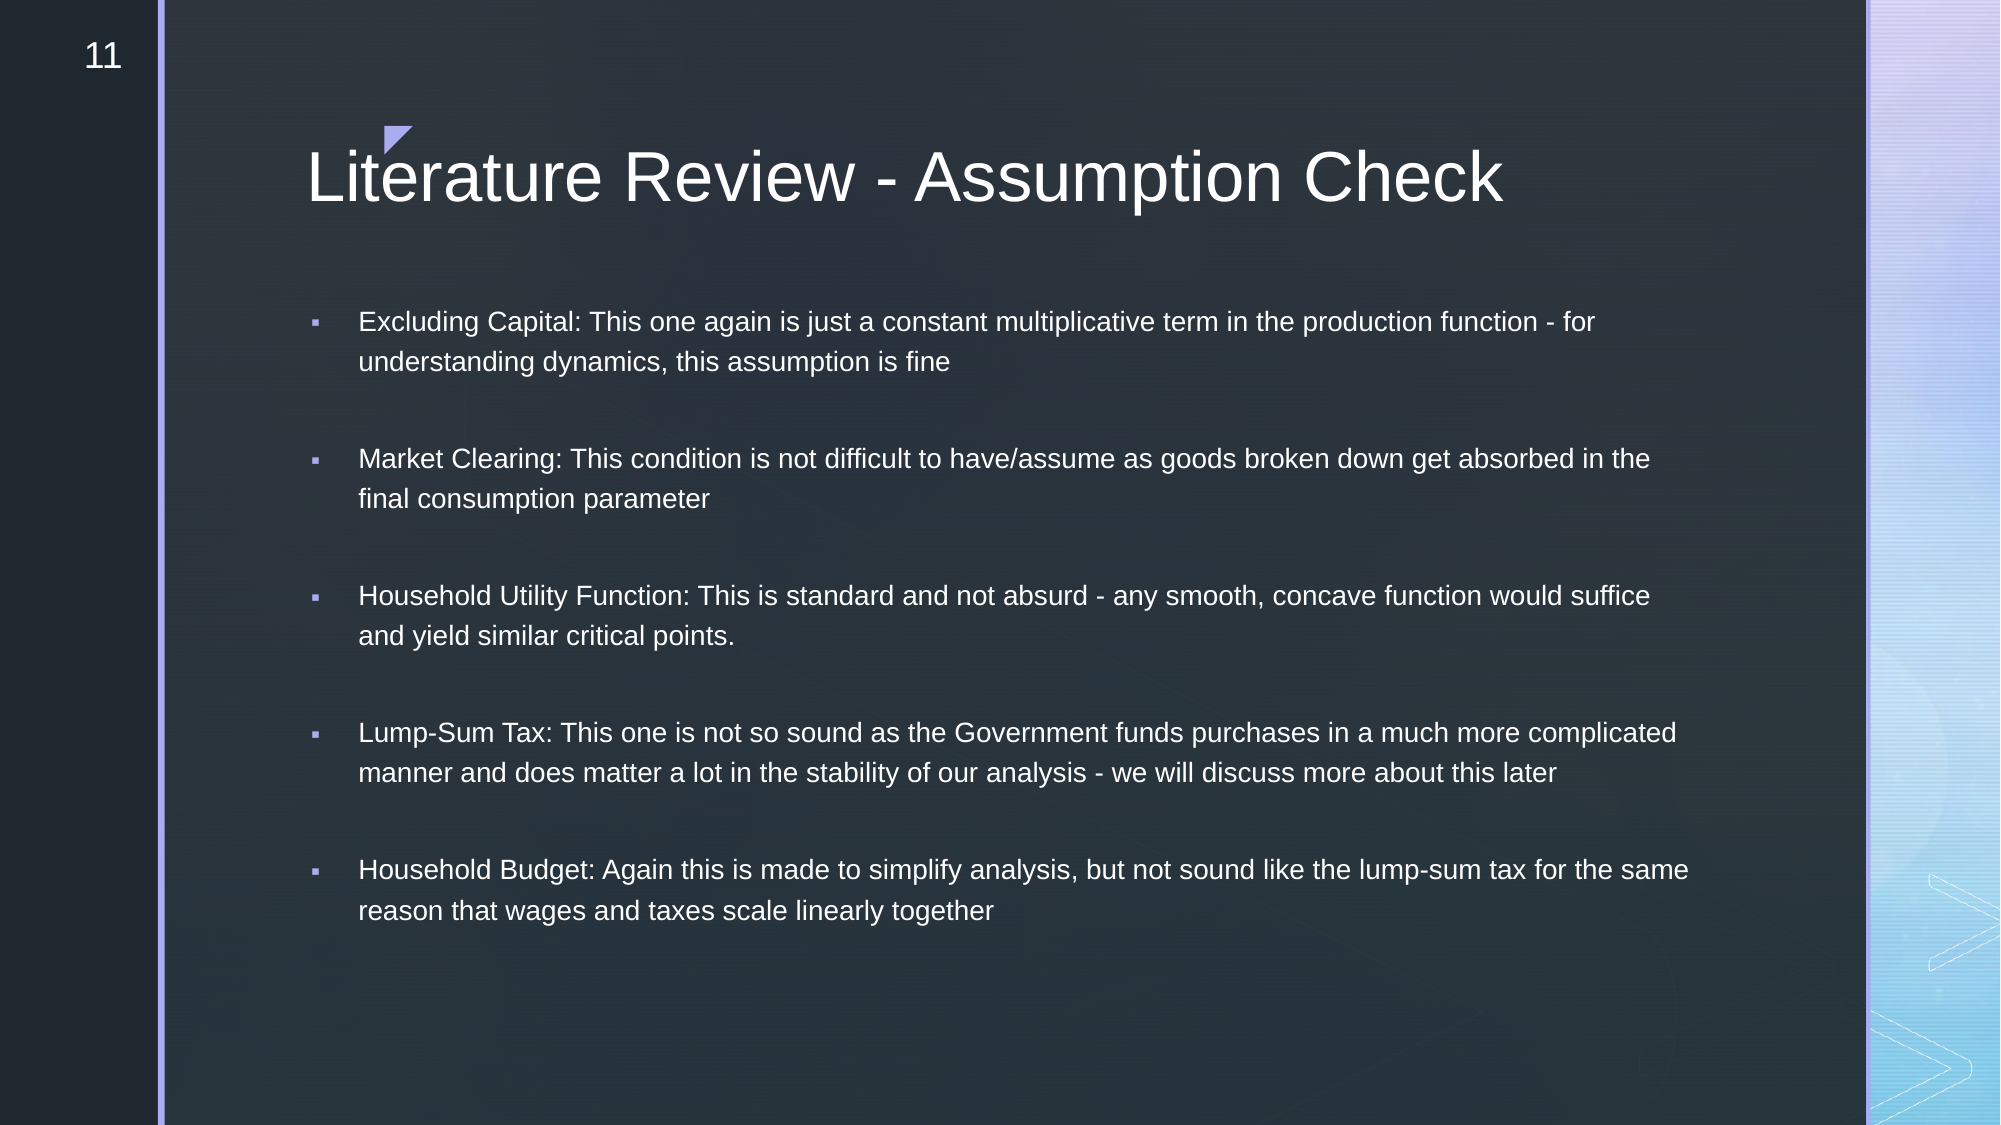

11
# Literature Review - Assumption Check
Excluding Capital: This one again is just a constant multiplicative term in the production function - for understanding dynamics, this assumption is fine

Market Clearing: This condition is not difficult to have/assume as goods broken down get absorbed in the final consumption parameter

Household Utility Function: This is standard and not absurd - any smooth, concave function would suffice and yield similar critical points.

Lump-Sum Tax: This one is not so sound as the Government funds purchases in a much more complicated manner and does matter a lot in the stability of our analysis - we will discuss more about this later

Household Budget: Again this is made to simplify analysis, but not sound like the lump-sum tax for the same reason that wages and taxes scale linearly together